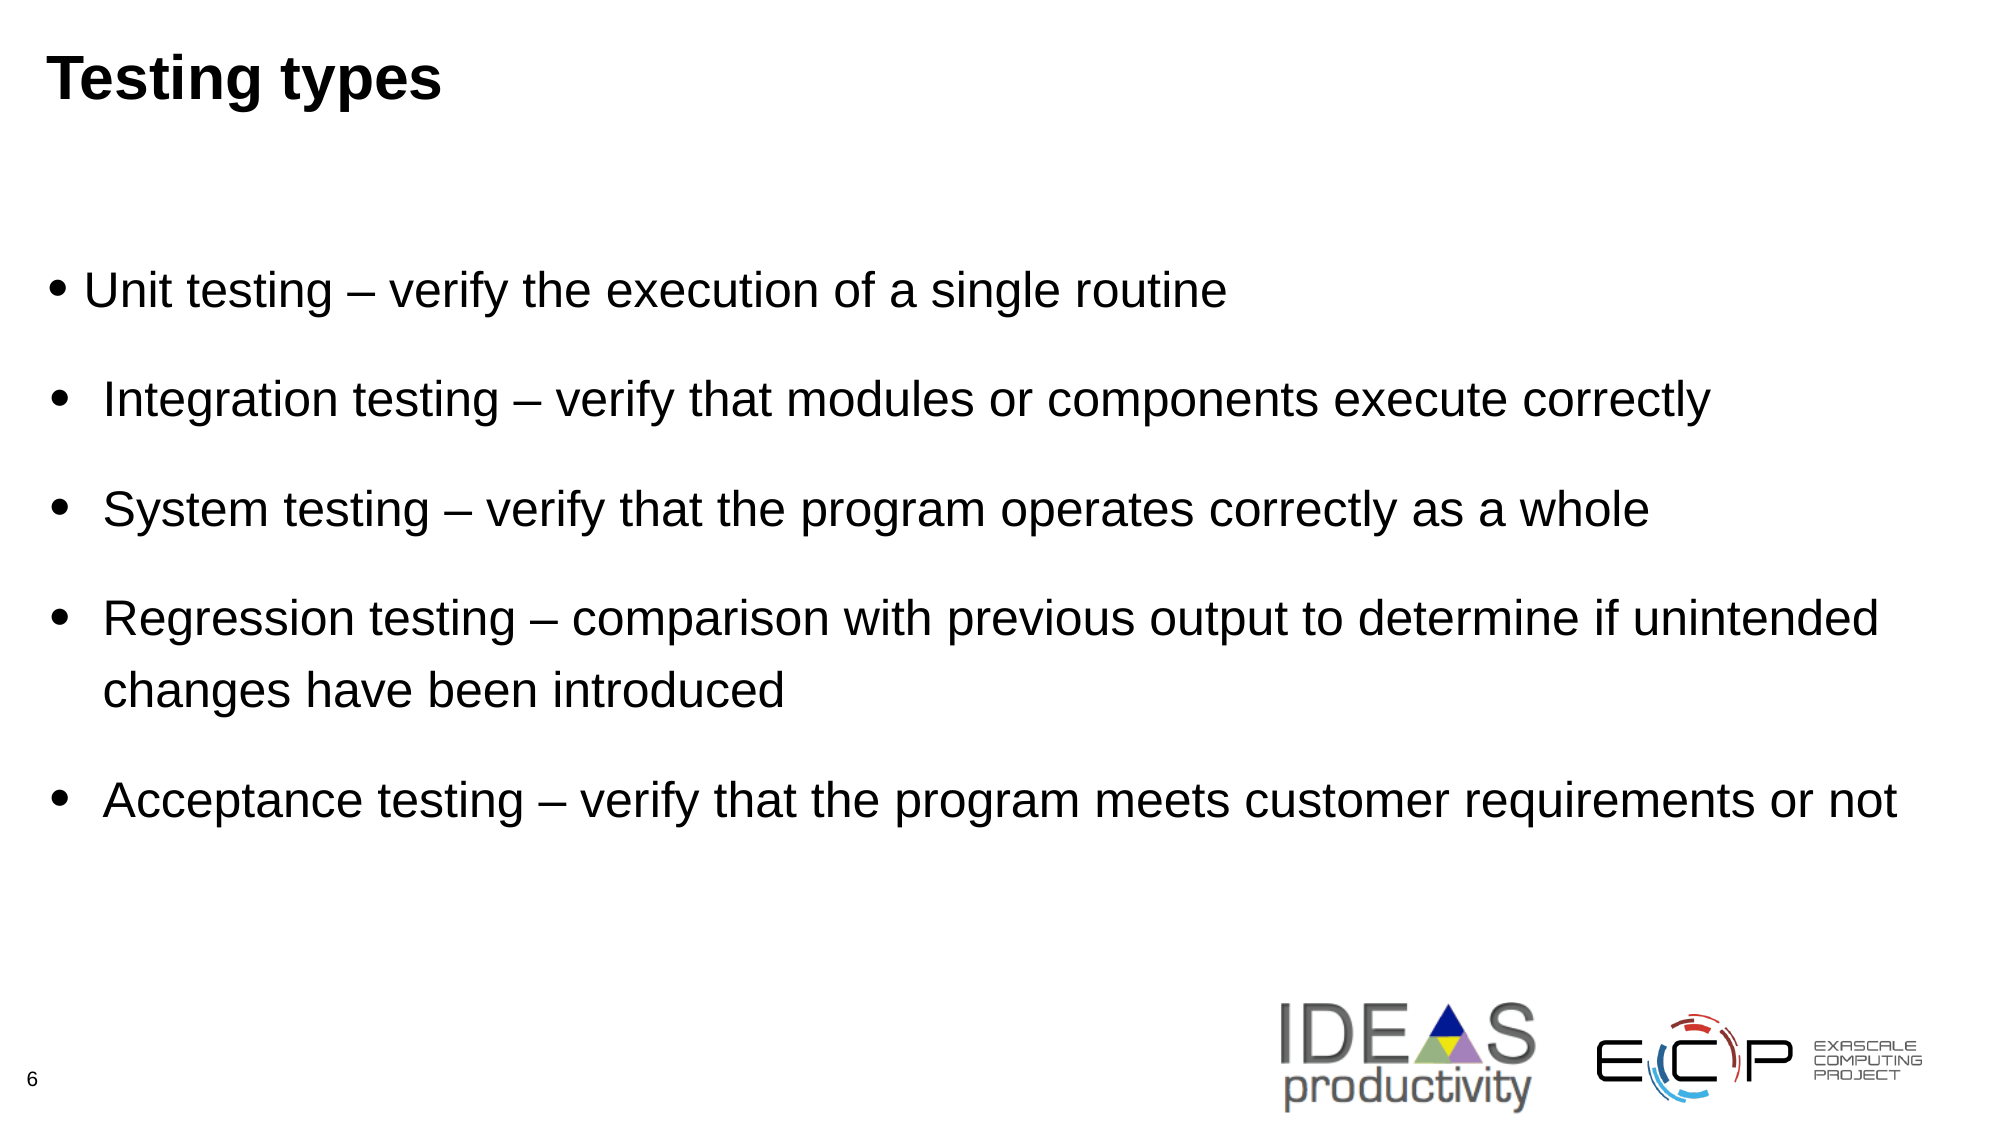

# Testing types
Unit testing – verify the execution of a single routine
Integration testing – verify that modules or components execute correctly
System testing – verify that the program operates correctly as a whole
Regression testing – comparison with previous output to determine if unintended changes have been introduced
Acceptance testing – verify that the program meets customer requirements or not